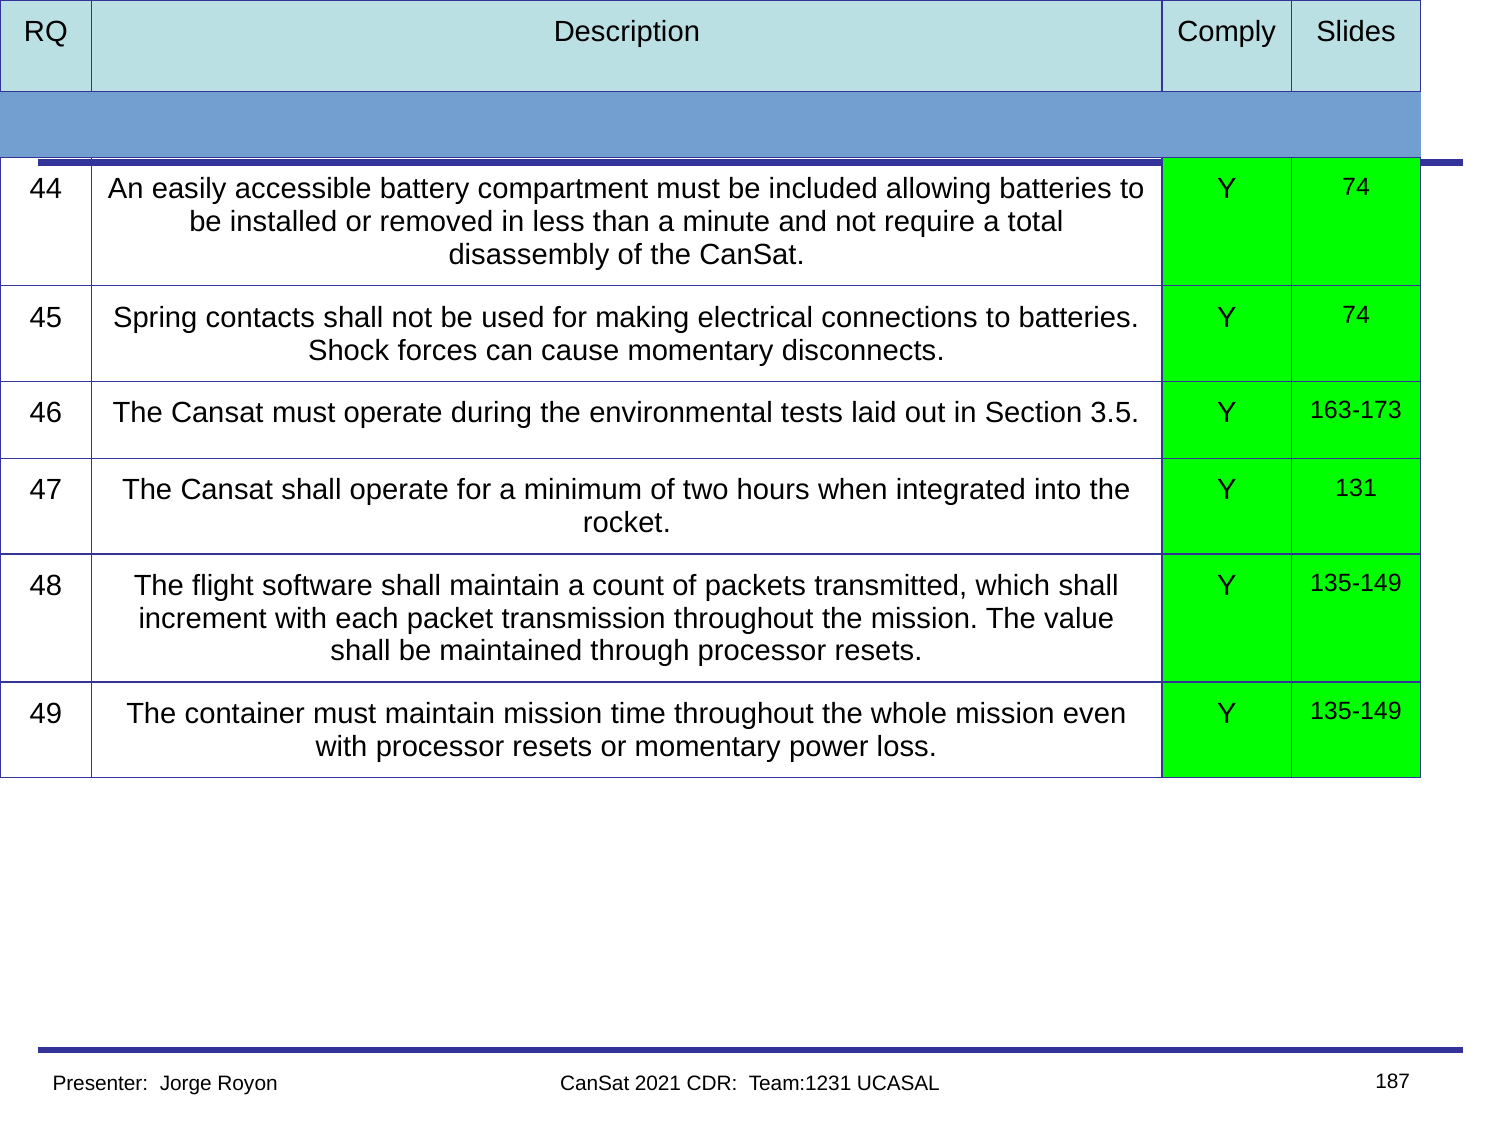

# Requirements Compliance Overview
| RQ | Description | Comply | Slides |
| --- | --- | --- | --- |
|  |  |  |  |
| 44 | An easily accessible battery compartment must be included allowing batteries to be installed or removed in less than a minute and not require a total disassembly of the CanSat. | Y | 74 |
| 45 | Spring contacts shall not be used for making electrical connections to batteries. Shock forces can cause momentary disconnects. | Y | 74 |
| 46 | The Cansat must operate during the environmental tests laid out in Section 3.5. | Y | 163-173 |
| 47 | The Cansat shall operate for a minimum of two hours when integrated into the rocket. | Y | 131 |
| 48 | The flight software shall maintain a count of packets transmitted, which shall increment with each packet transmission throughout the mission. The value shall be maintained through processor resets. | Y | 135-149 |
| 49 | The container must maintain mission time throughout the whole mission even with processor resets or momentary power loss. | Y | 135-149 |
| 50 | The container shall have its time set to UTC time to within one second before launch. | Y | 135-149 |
187
Presenter:  Jorge Royon
CanSat 2021 CDR:  Team:1231 UCASAL